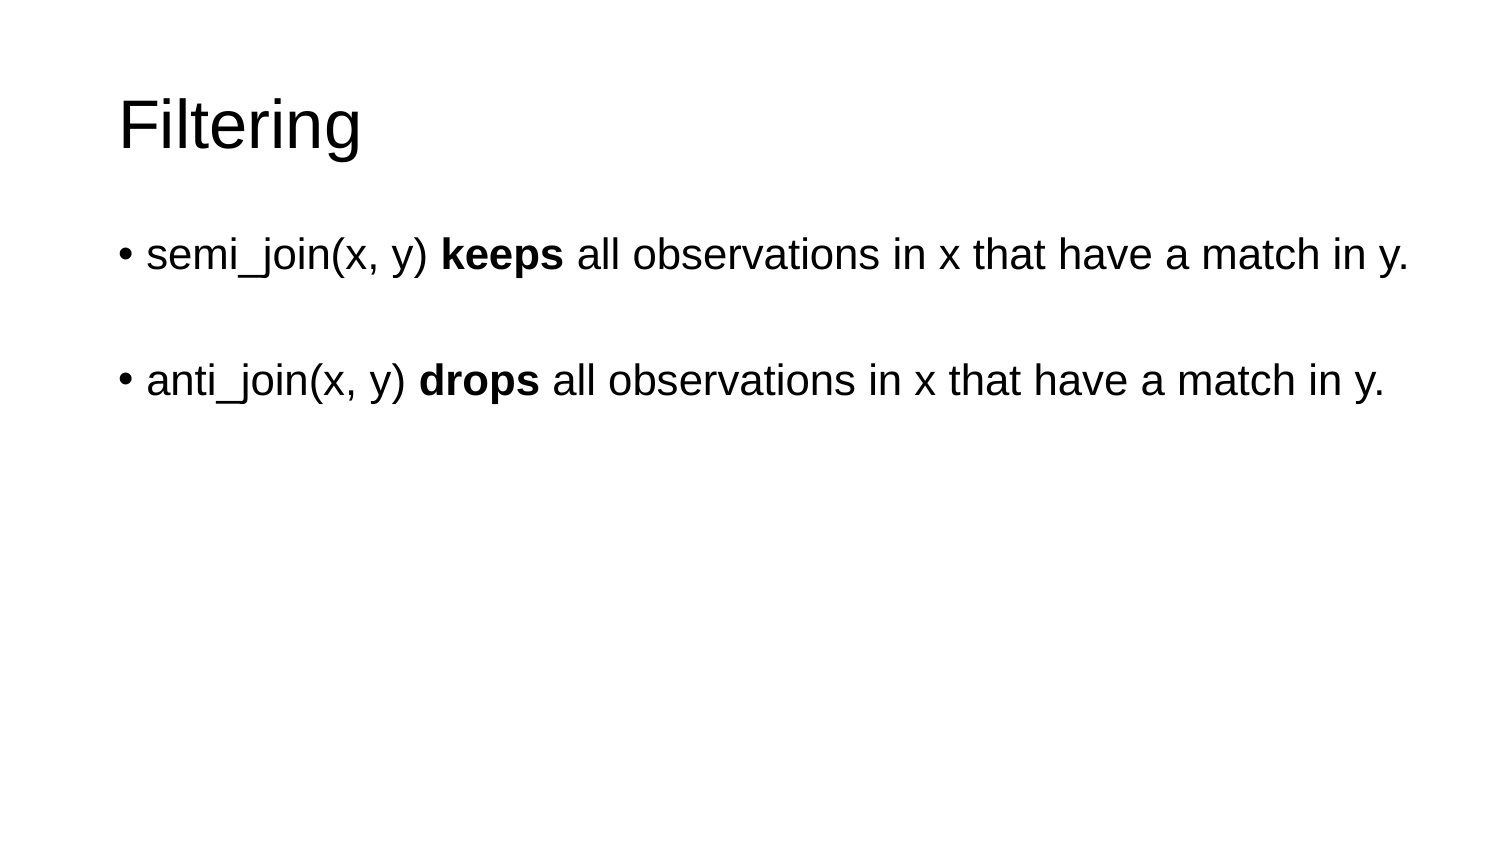

# Filtering
semi_join(x, y) keeps all observations in x that have a match in y.

anti_join(x, y) drops all observations in x that have a match in y.